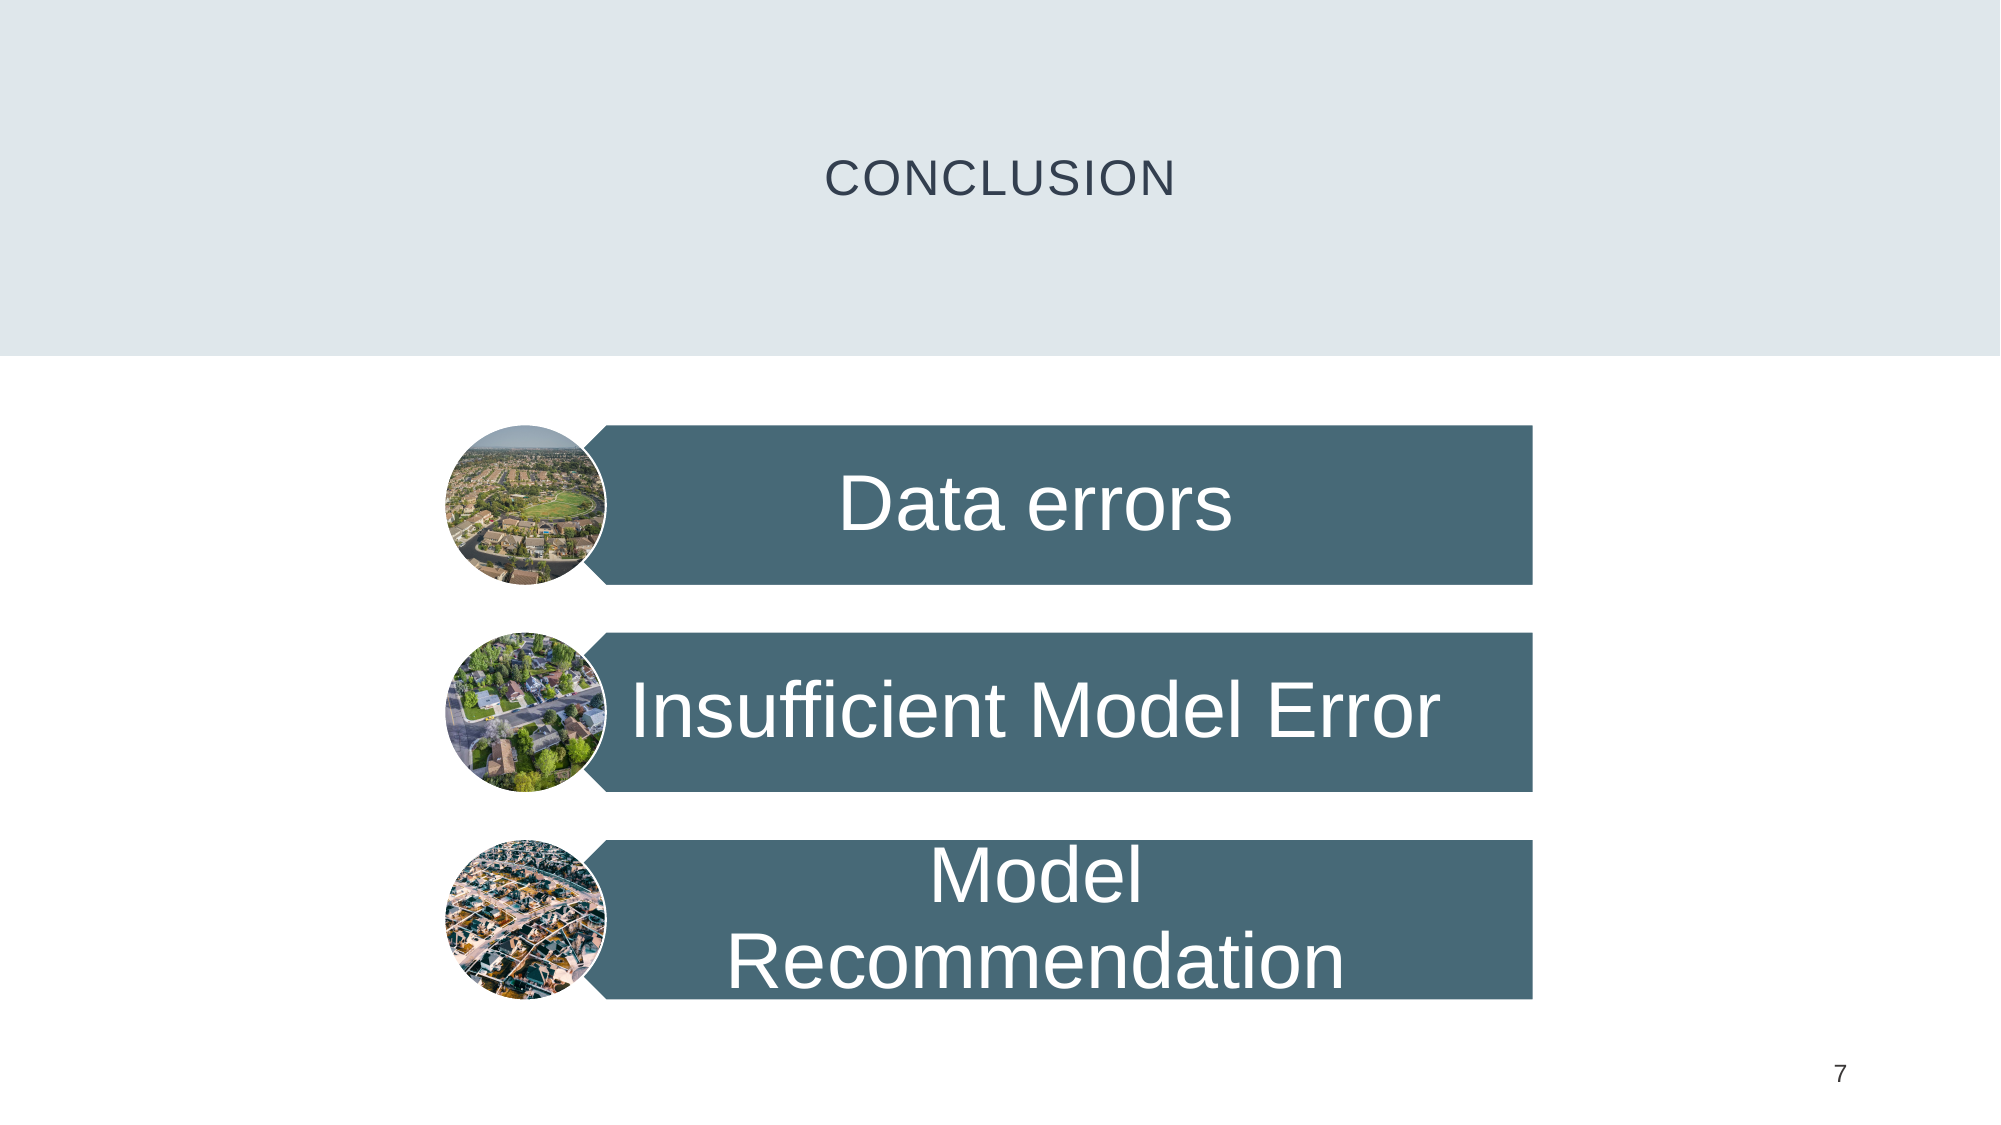

# Conclusion
Data errors
Insufficient Model Error
Model Recommendation
7